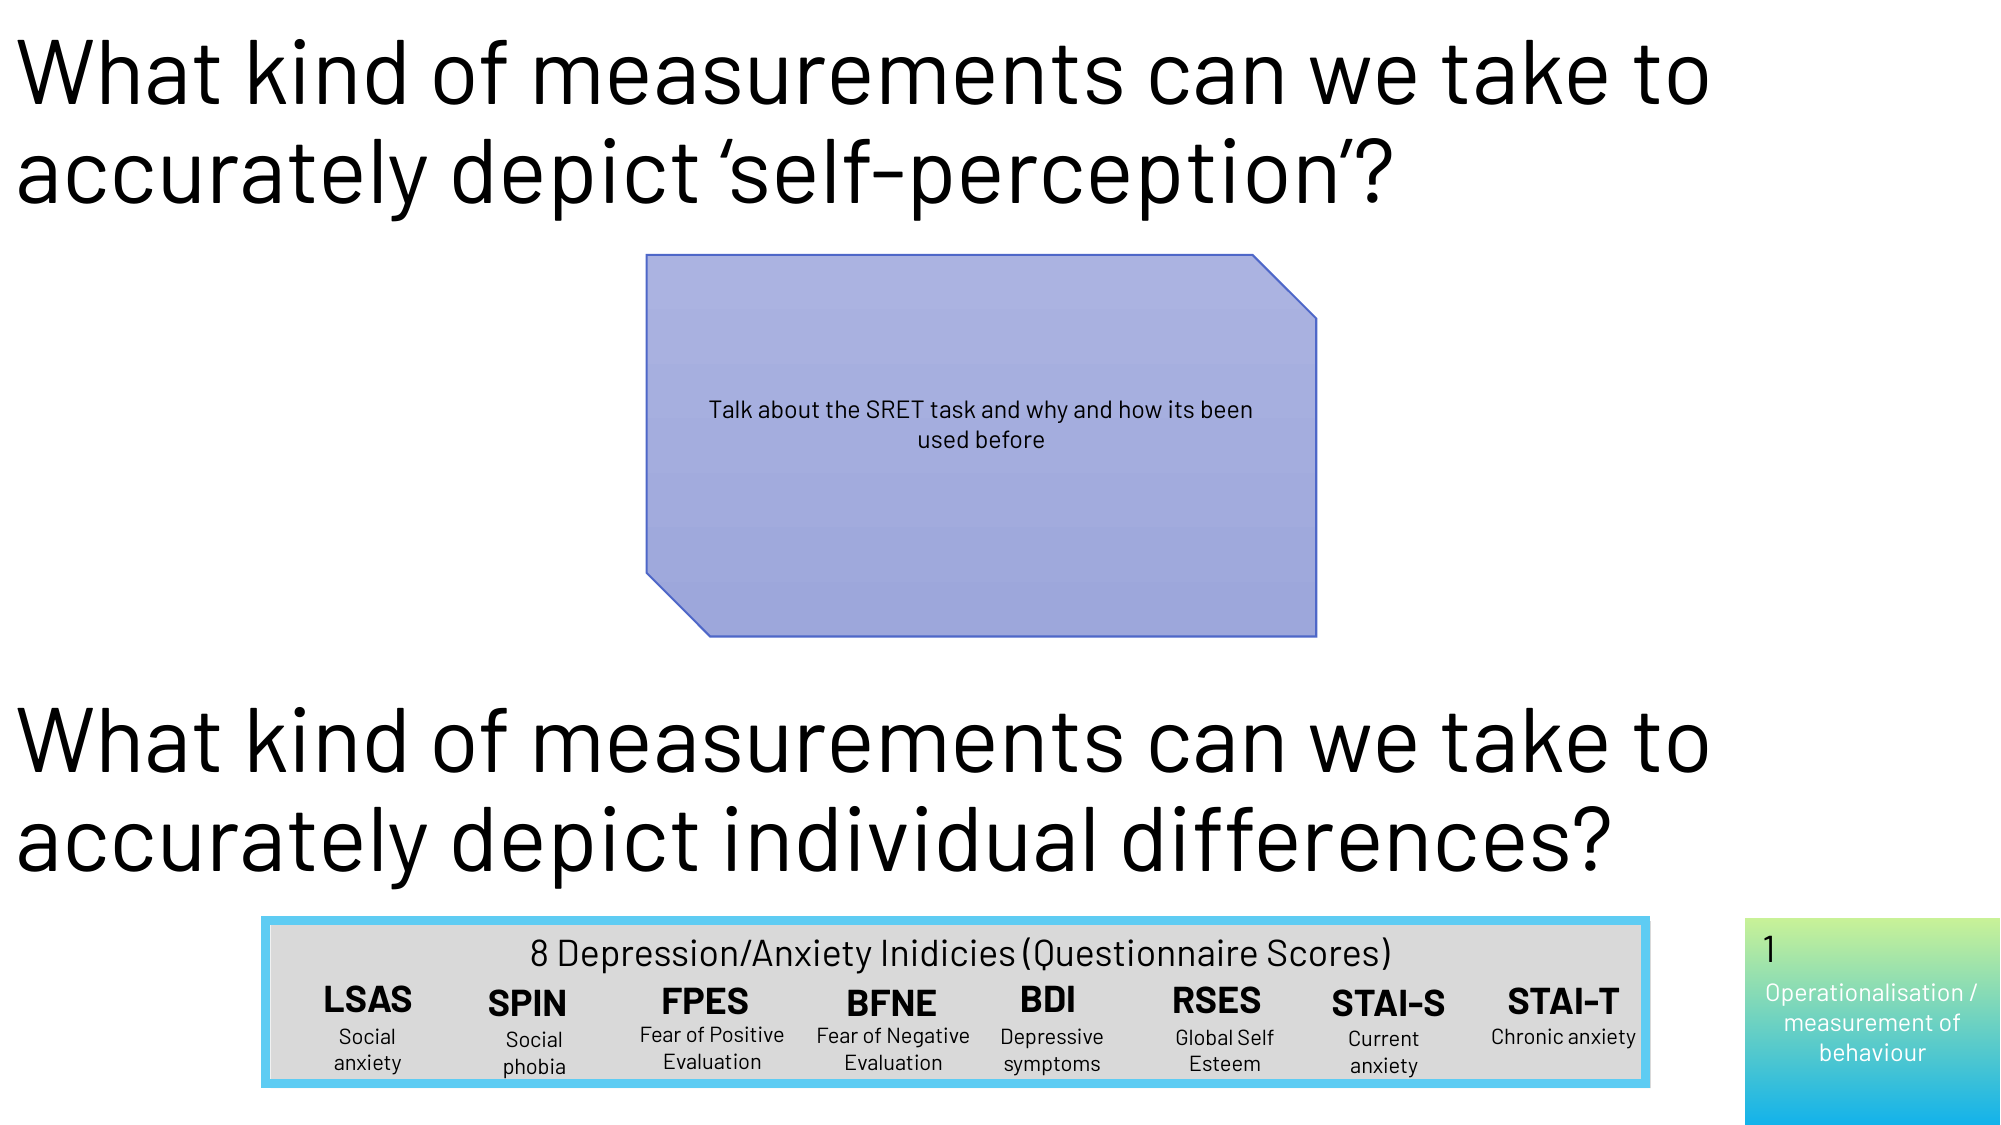

What kind of measurements can we take to accurately depict ‘self-perception’?
Talk about the SRET task and why and how its been used before

What kind of measurements can we take to accurately depict individual differences?

1
Operationalisation / measurement of behaviour

8 Depression/Anxiety Inidicies (Questionnaire Scores)
LSAS
BDI
RSES
FPES
STAI-T
BFNE
STAI-S
SPIN
Fear of Positive Evaluation
Fear of Negative Evaluation
Social anxiety
Chronic anxiety
Depressive symptoms
Global Self Esteem
Current anxiety
Social phobia